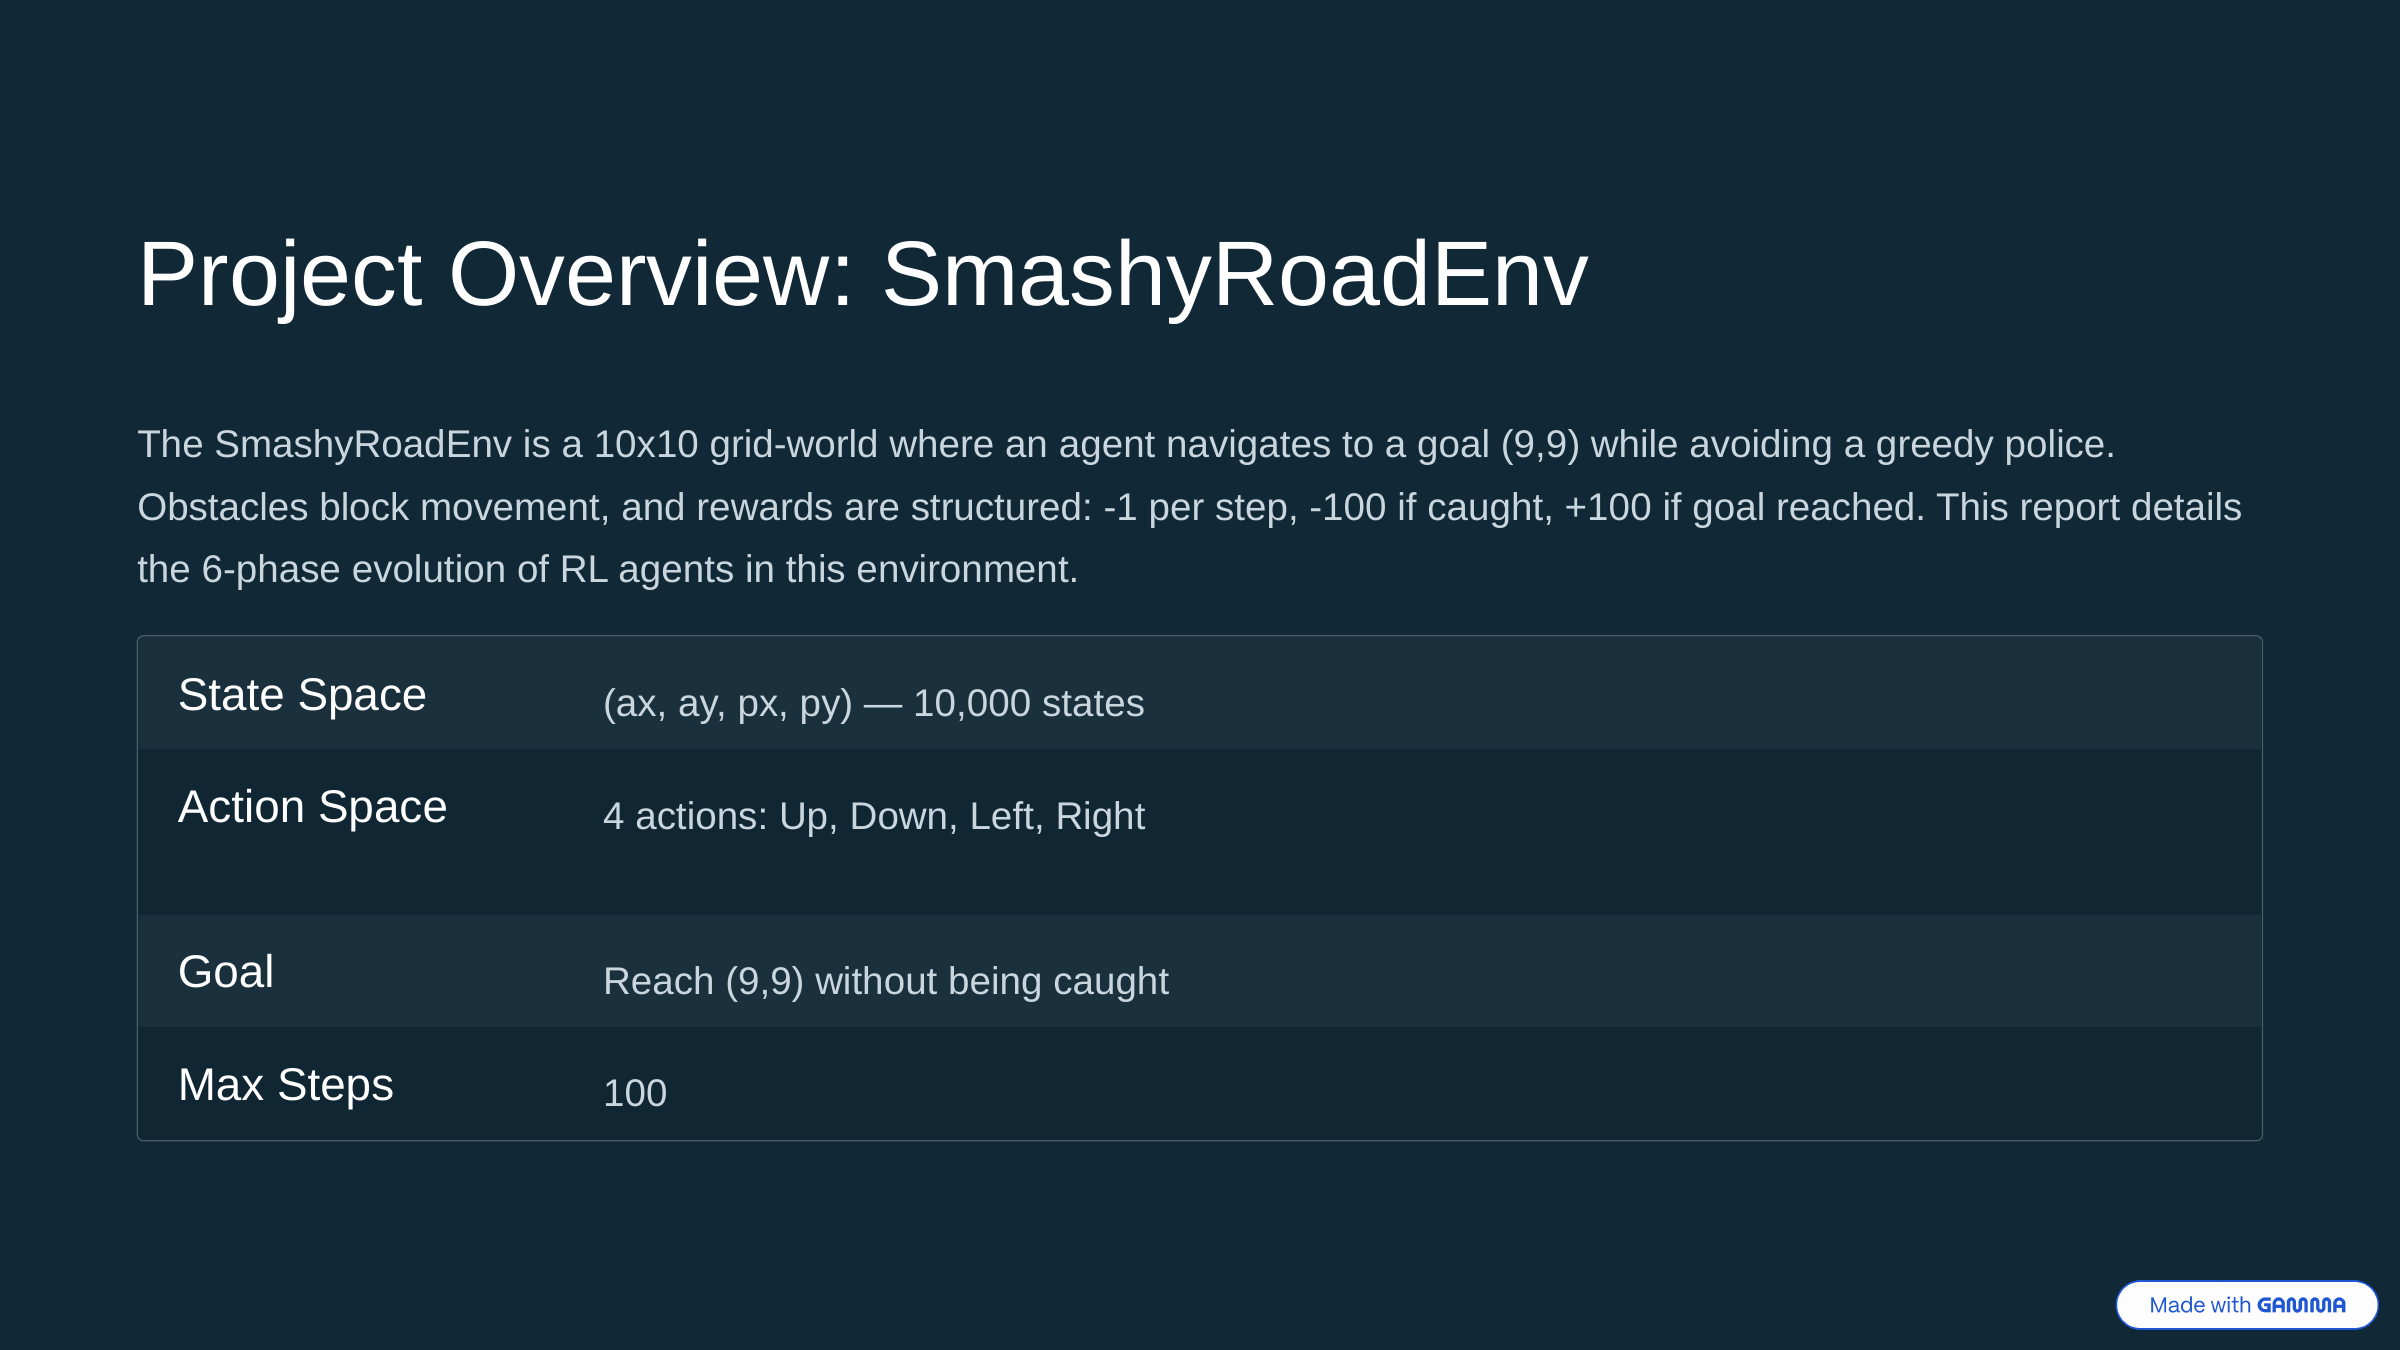

Project Overview: SmashyRoadEnv
The SmashyRoadEnv is a 10x10 grid-world where an agent navigates to a goal (9,9) while avoiding a greedy police. Obstacles block movement, and rewards are structured: -1 per step, -100 if caught, +100 if goal reached. This report details the 6-phase evolution of RL agents in this environment.

State Space
(ax, ay, px, py) — 10,000 states

Action Space
4 actions: Up, Down, Left, Right

Goal
Reach (9,9) without being caught

Max Steps
100